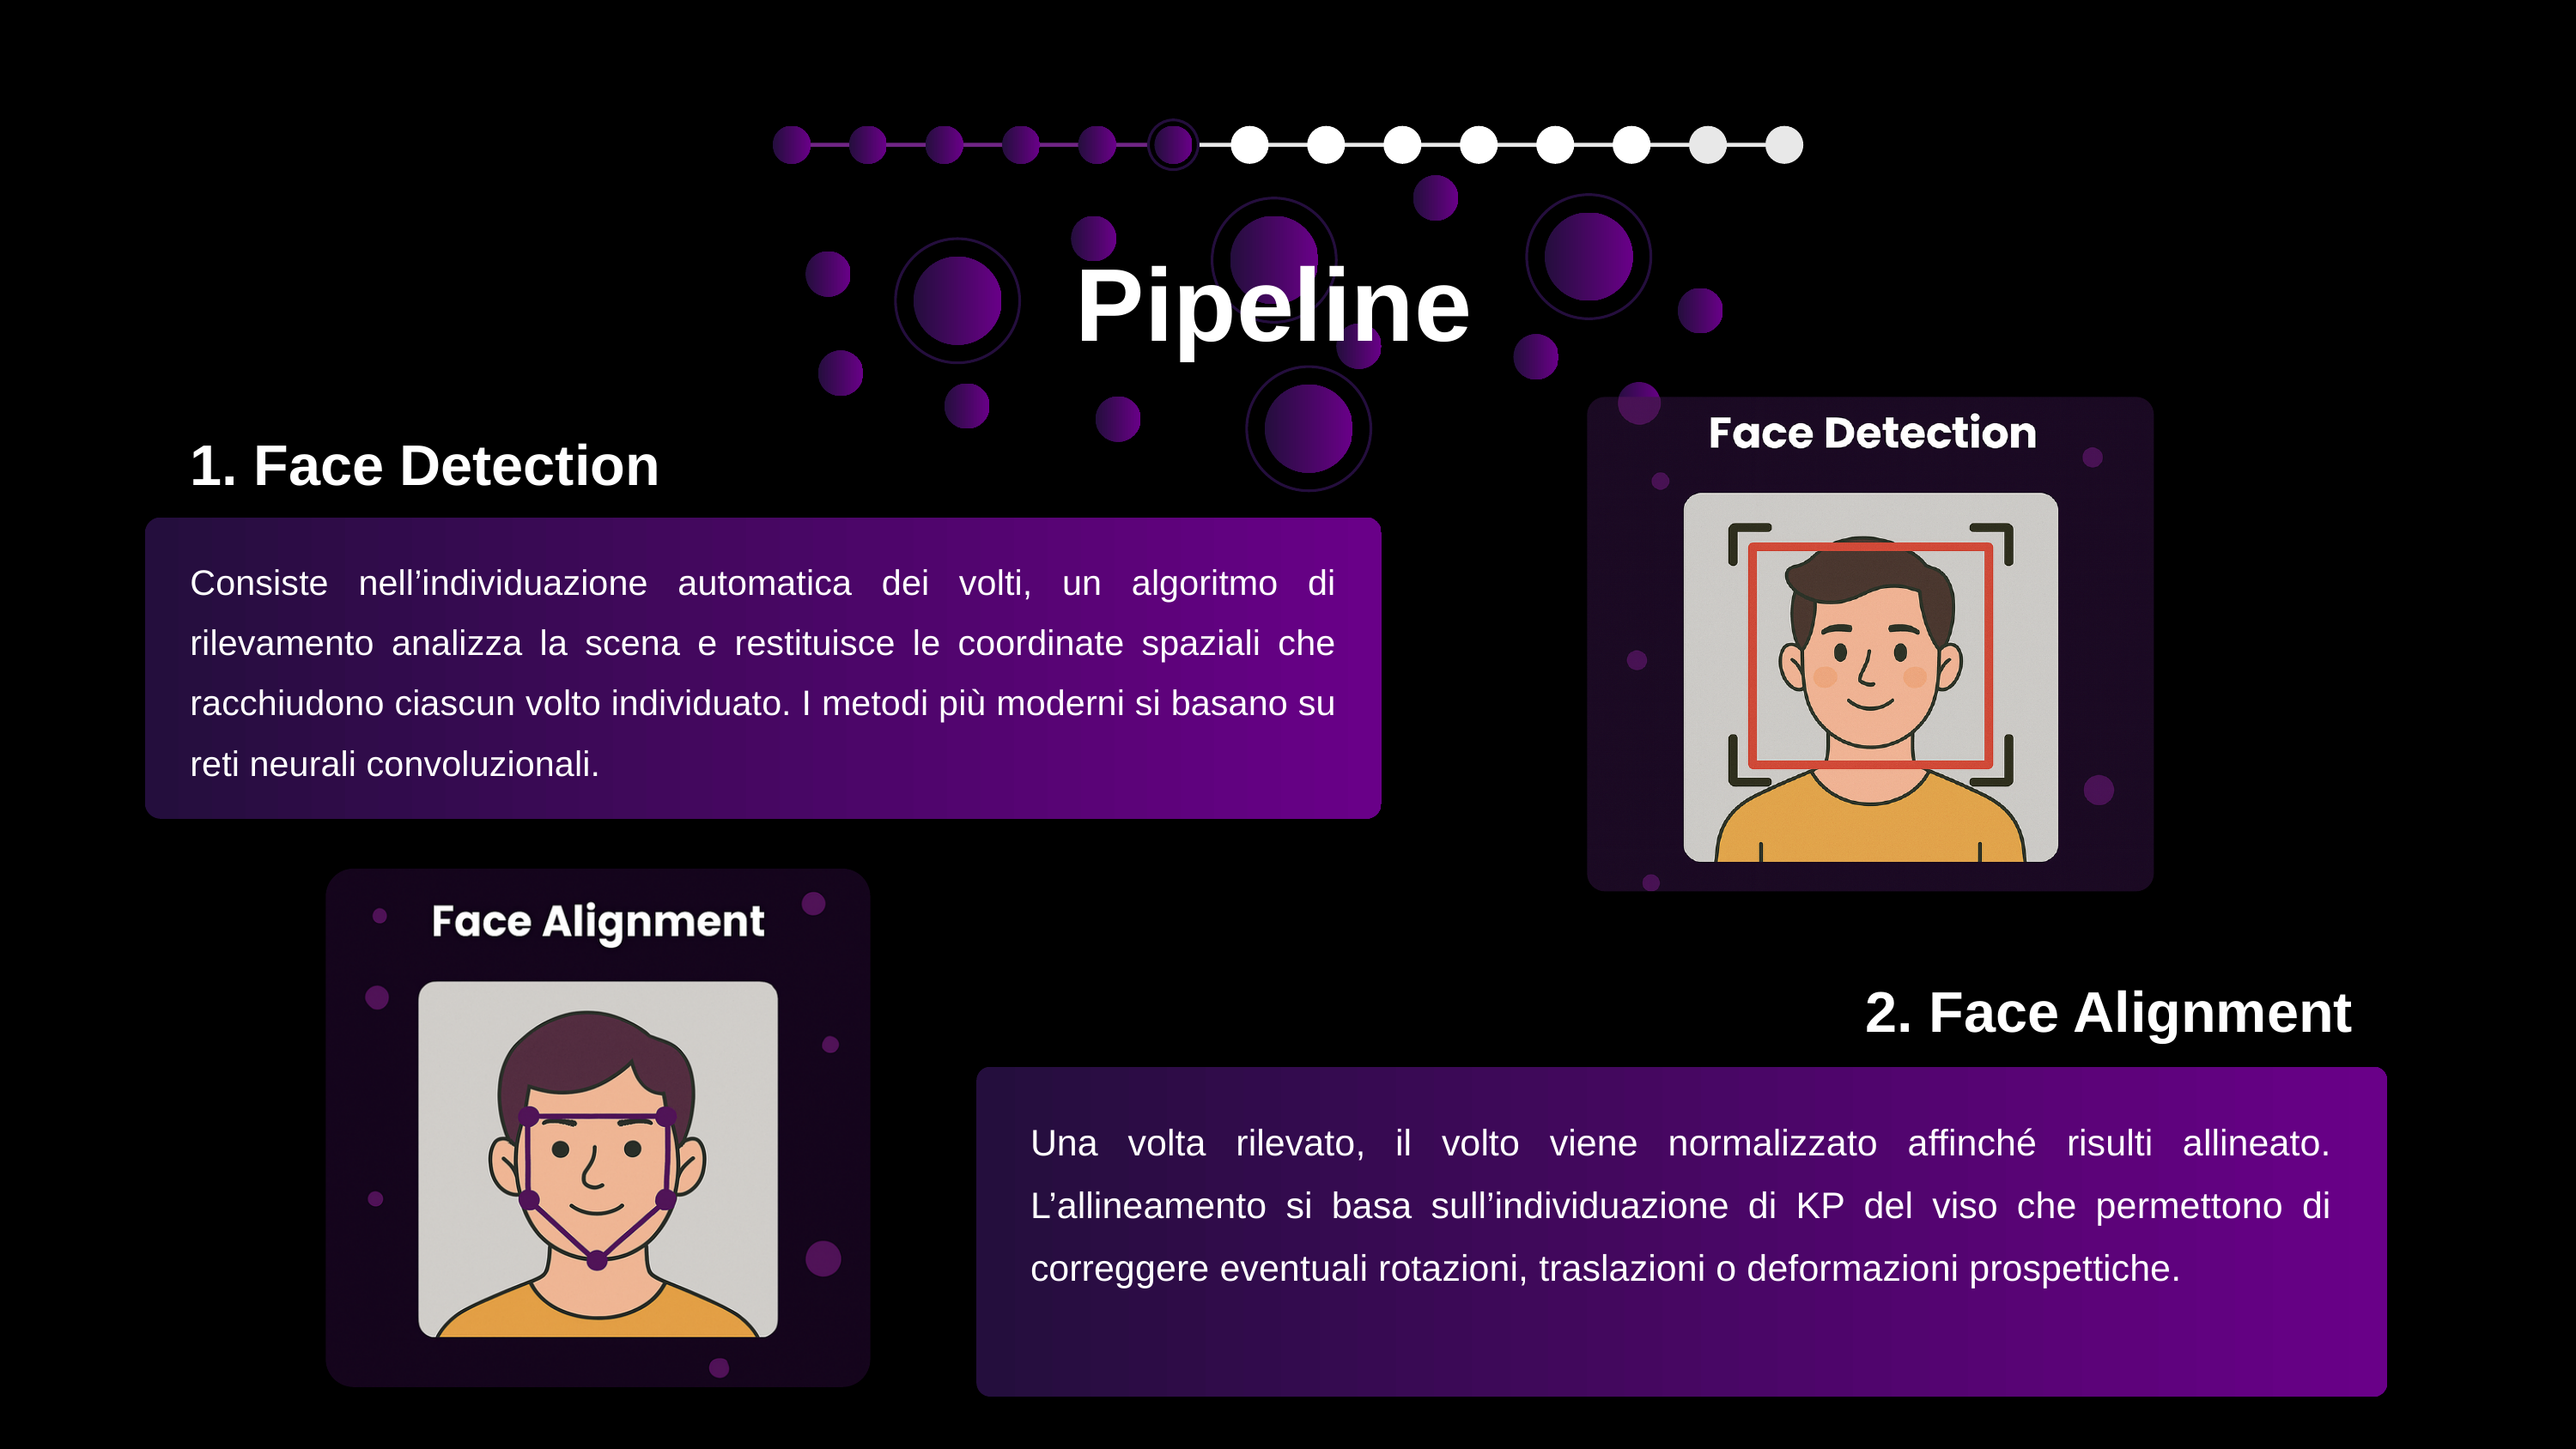

Pipeline

1. Face Detection

Consiste nell’individuazione automatica dei volti, un algoritmo di rilevamento analizza la scena e restituisce le coordinate spaziali che racchiudono ciascun volto individuato. I metodi più moderni si basano su reti neurali convoluzionali.

2. Face Alignment

Una volta rilevato, il volto viene normalizzato affinché risulti allineato. L’allineamento si basa sull’individuazione di KP del viso che permettono di correggere eventuali rotazioni, traslazioni o deformazioni prospettiche.